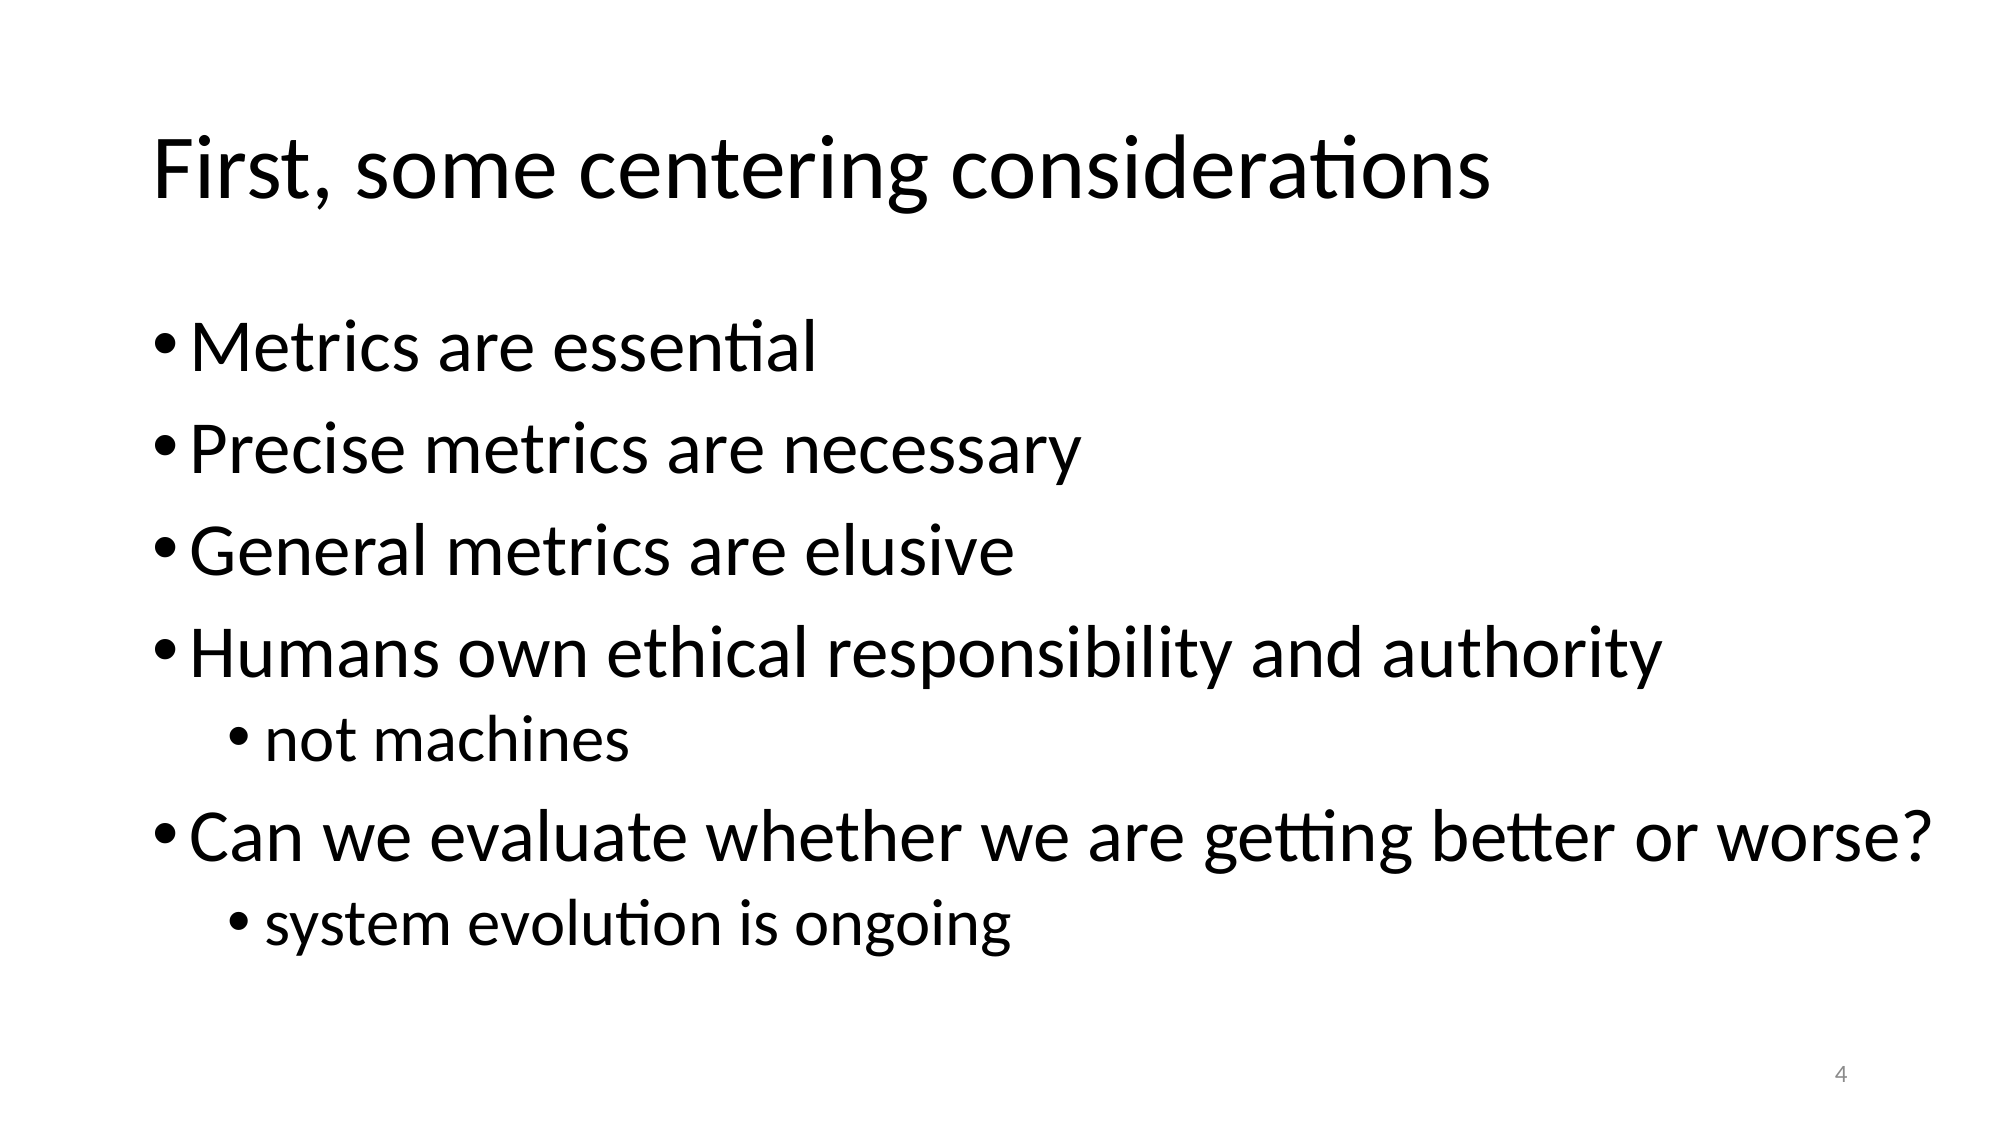

# First, some centering considerations
Metrics are essential
Precise metrics are necessary
General metrics are elusive
Humans own ethical responsibility and authority
not machines
Can we evaluate whether we are getting better or worse?
system evolution is ongoing
4